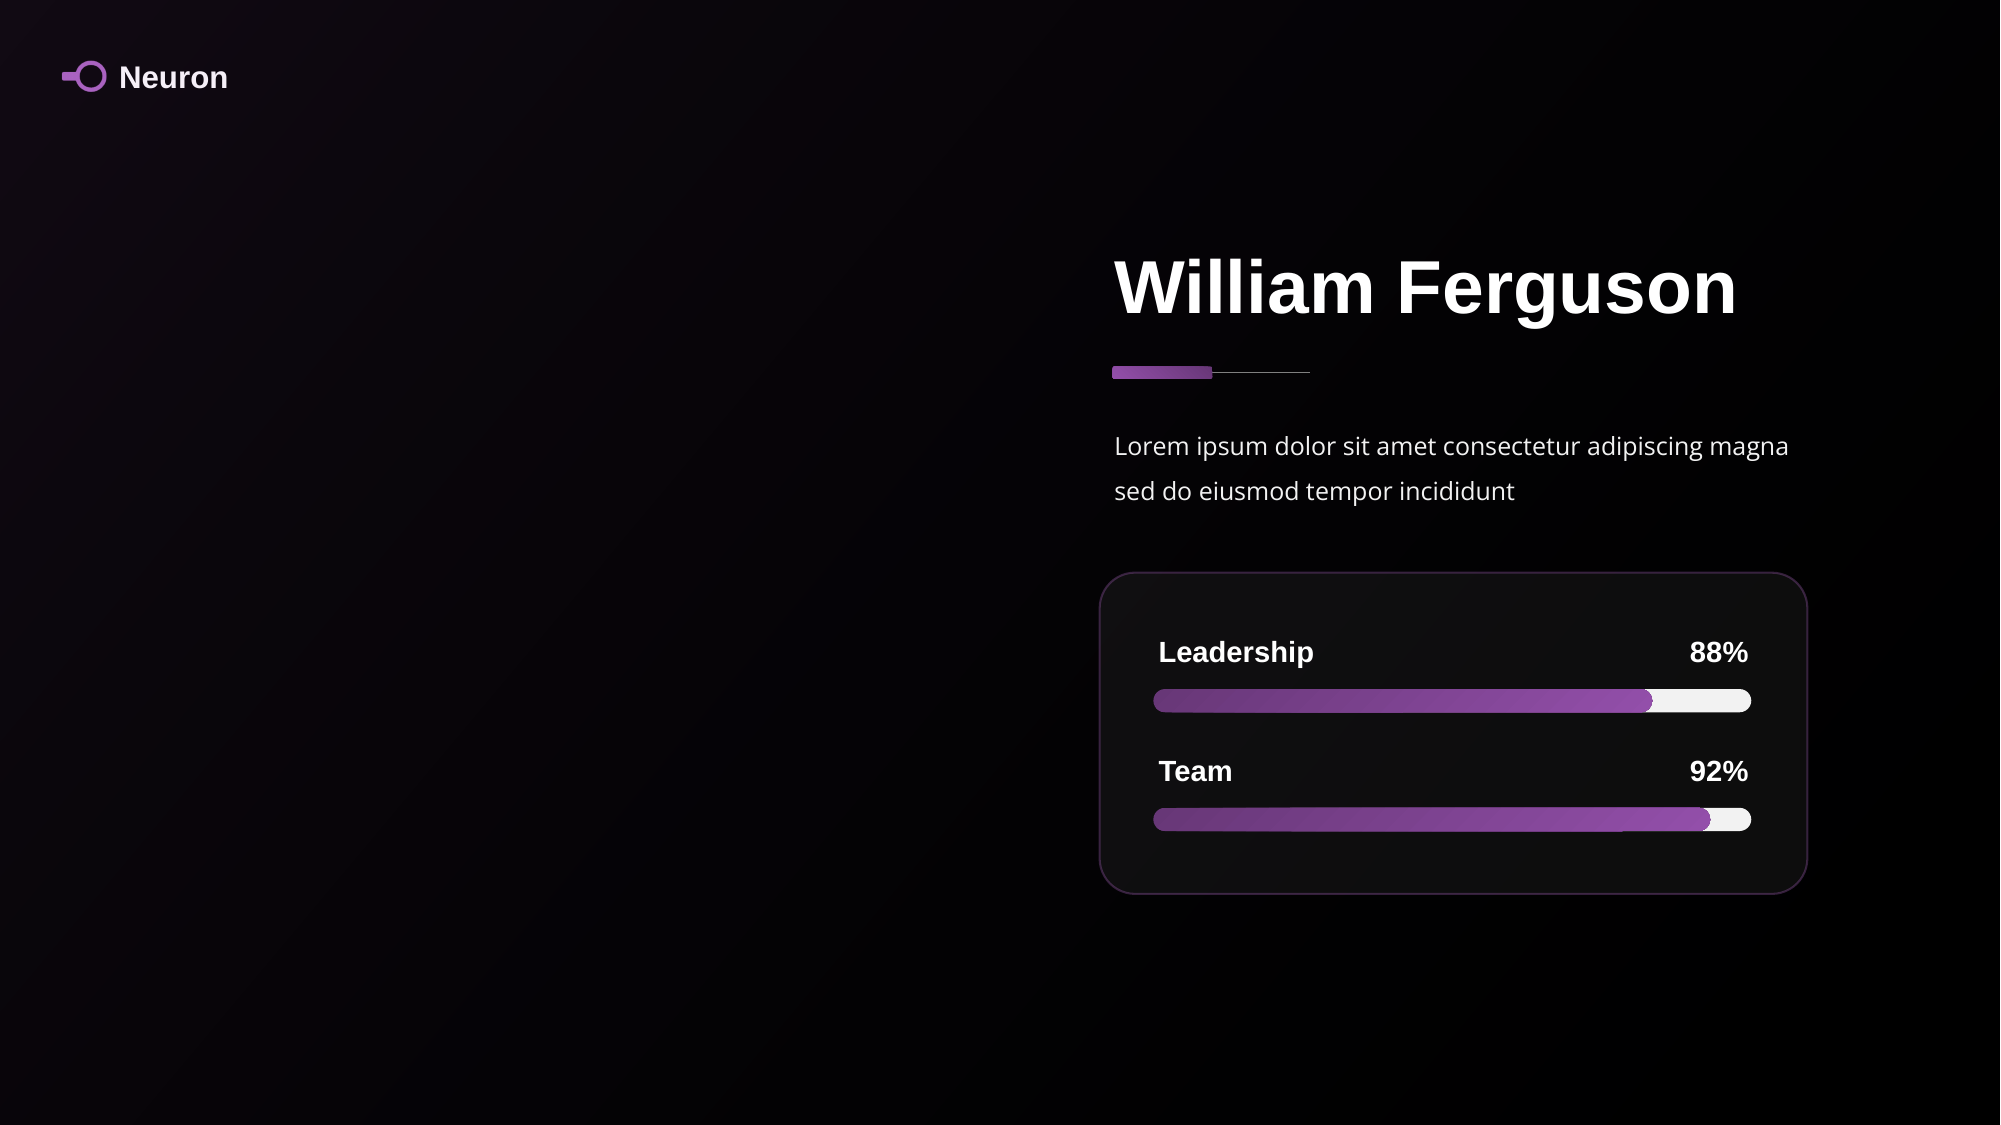

William Ferguson

Lorem ipsum dolor sit amet consectetur adipiscing magna sed do eiusmod tempor incididunt

Leadership
88%

Team
92%